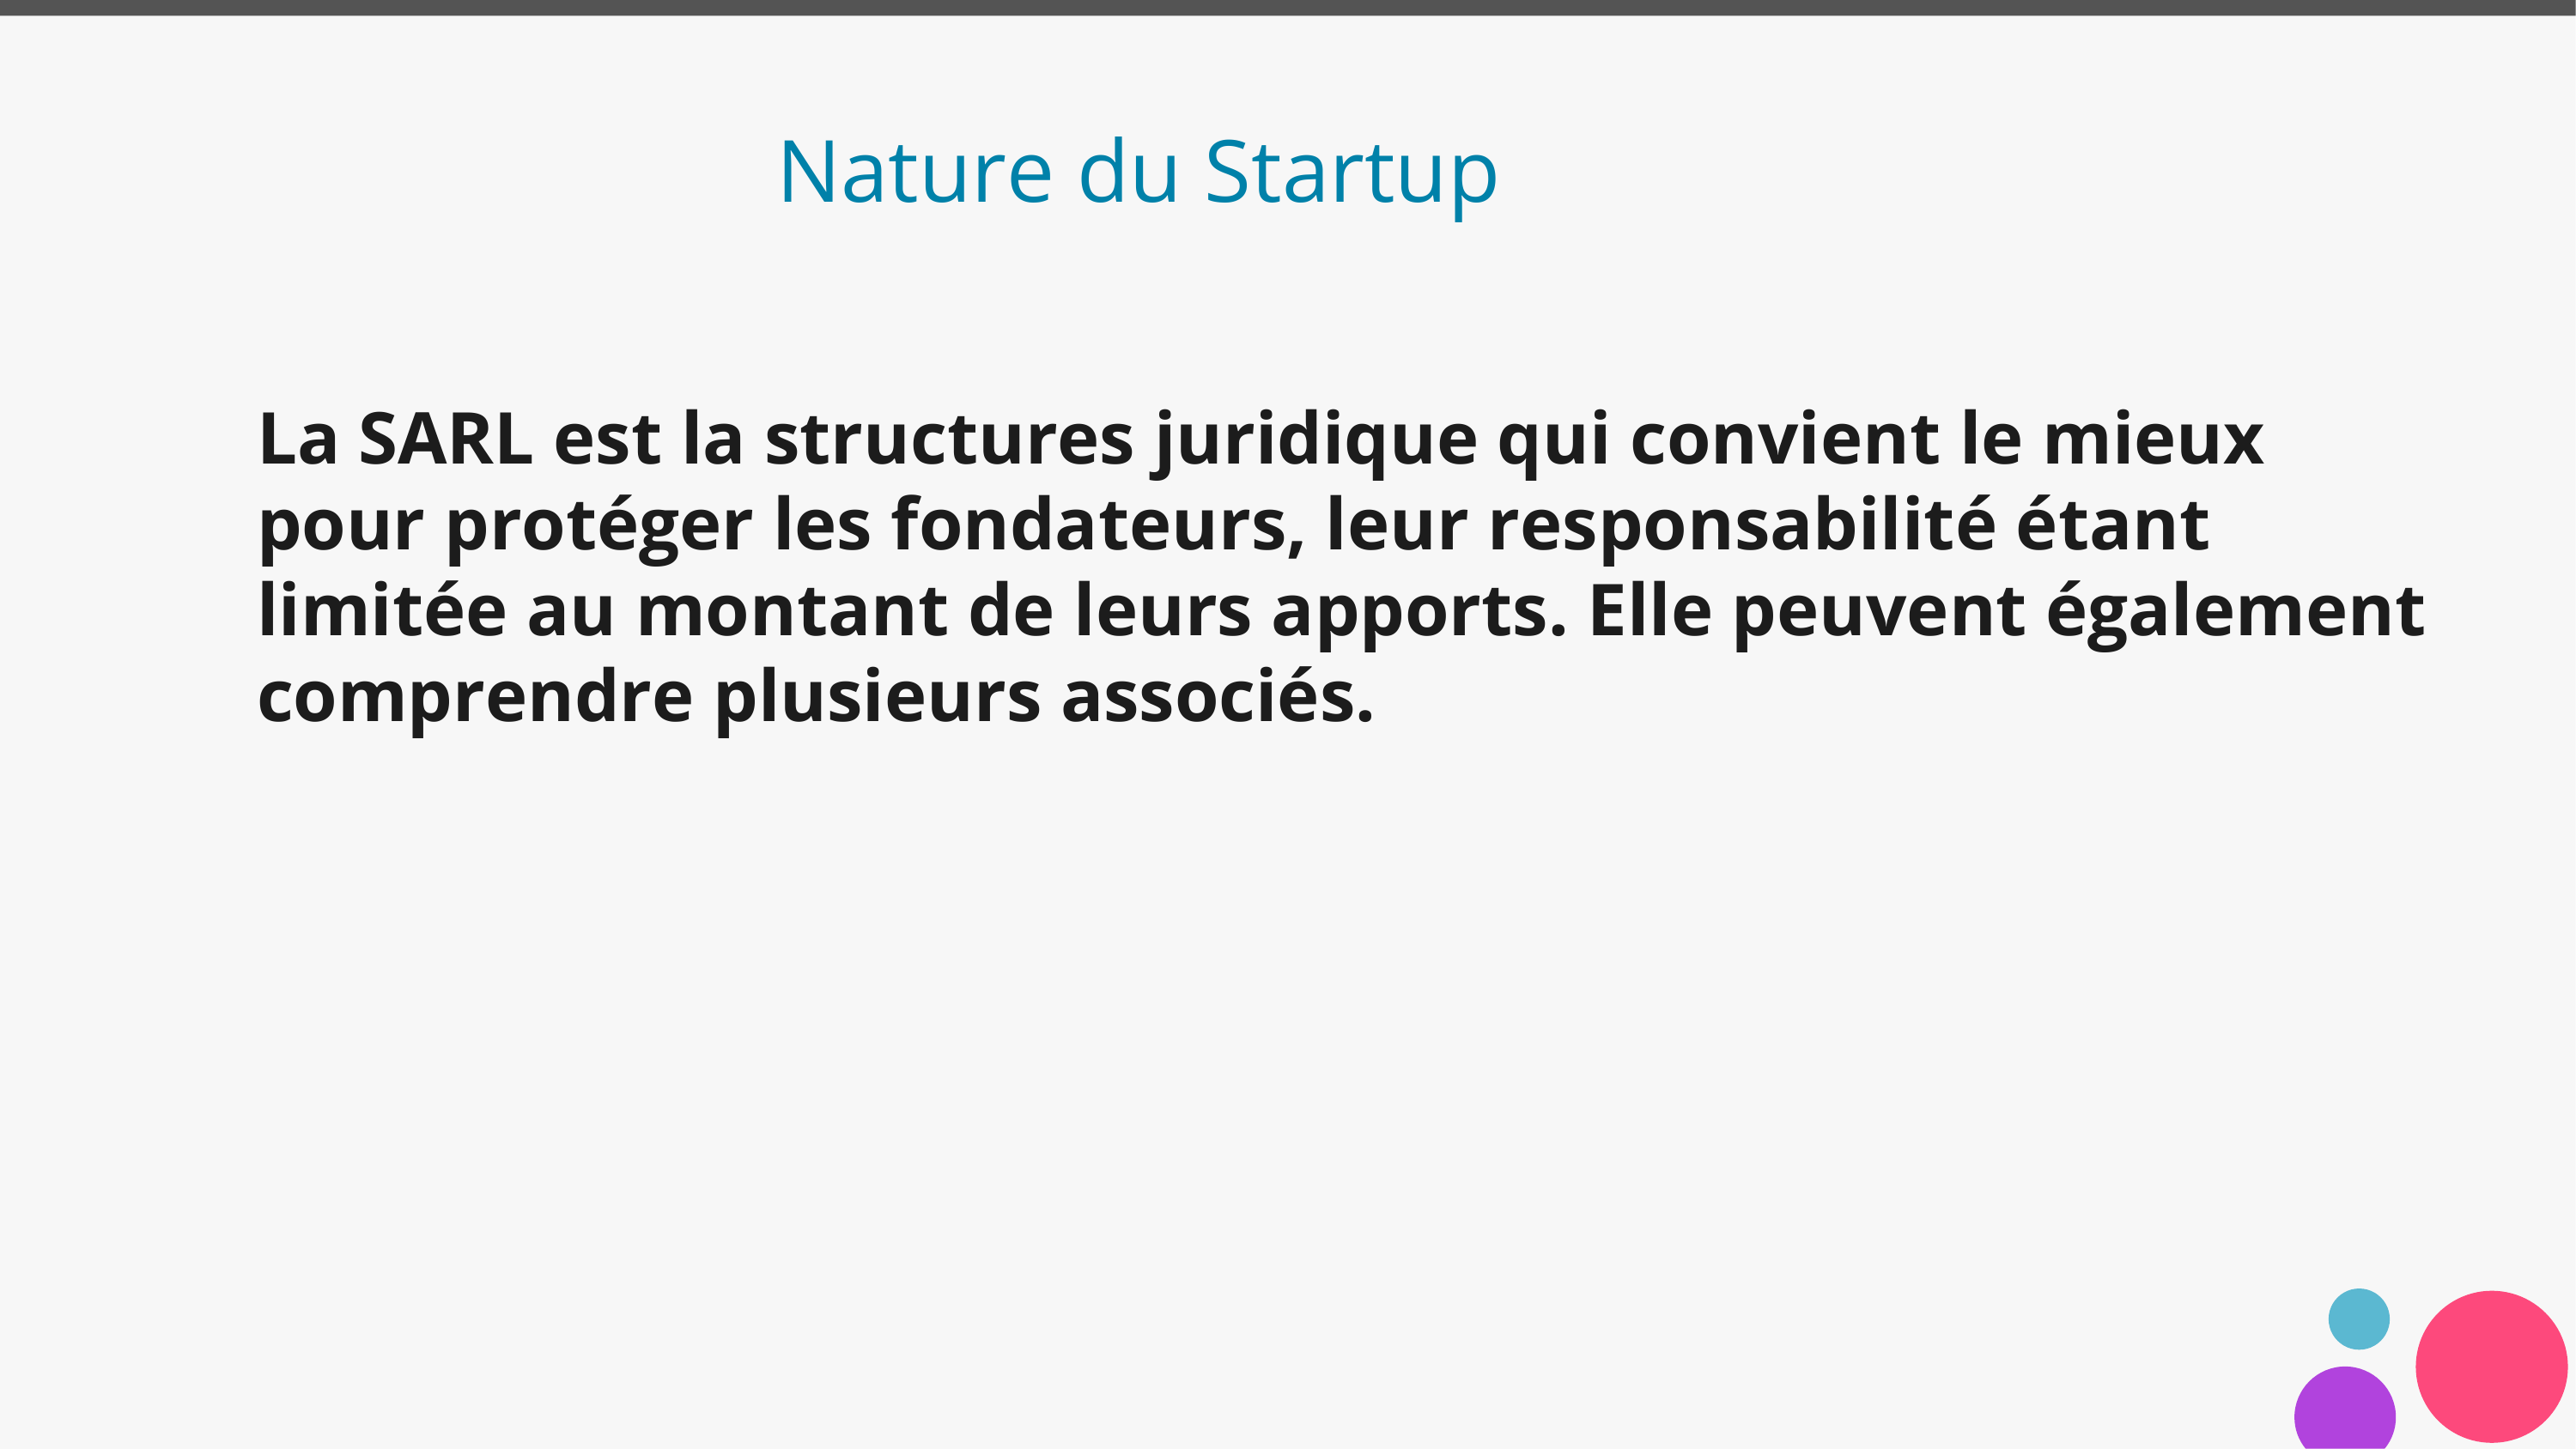

Nature du Startup
La SARL est la structures juridique qui convient le mieux pour protéger les fondateurs, leur responsabilité étant limitée au montant de leurs apports. Elle peuvent également comprendre plusieurs associés.